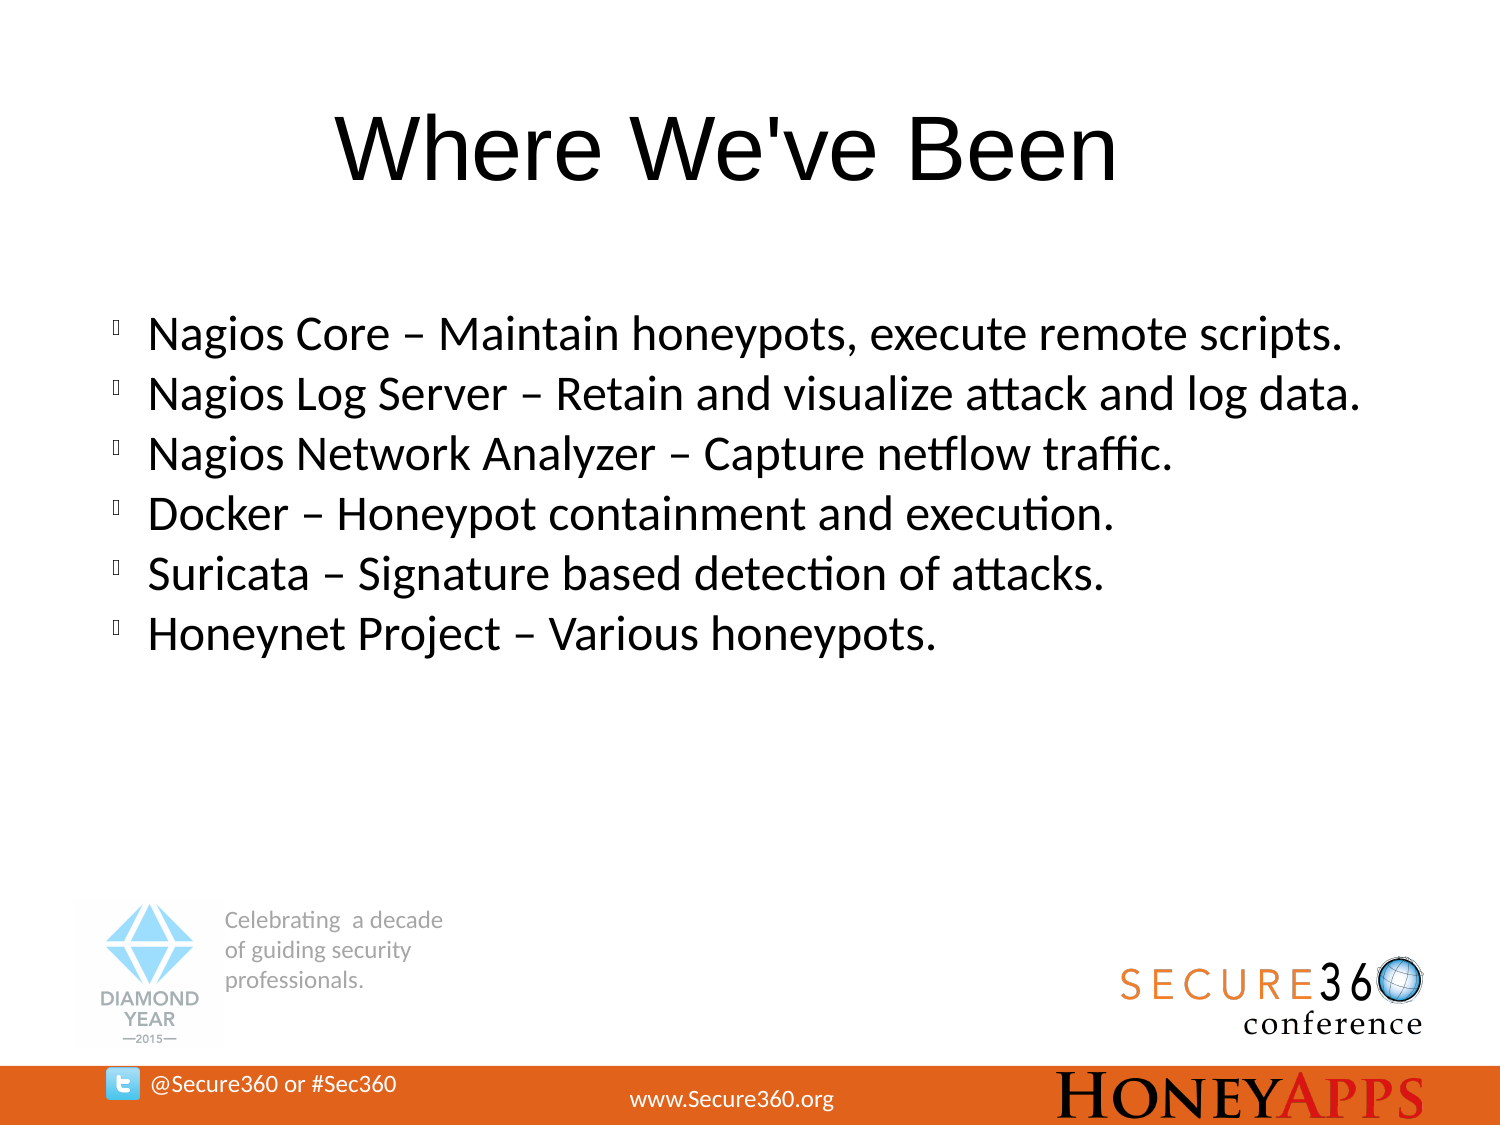

Where We've Been
Nagios Core – Maintain honeypots, execute remote scripts.
Nagios Log Server – Retain and visualize attack and log data.
Nagios Network Analyzer – Capture netflow traffic.
Docker – Honeypot containment and execution.
Suricata – Signature based detection of attacks.
Honeynet Project – Various honeypots.